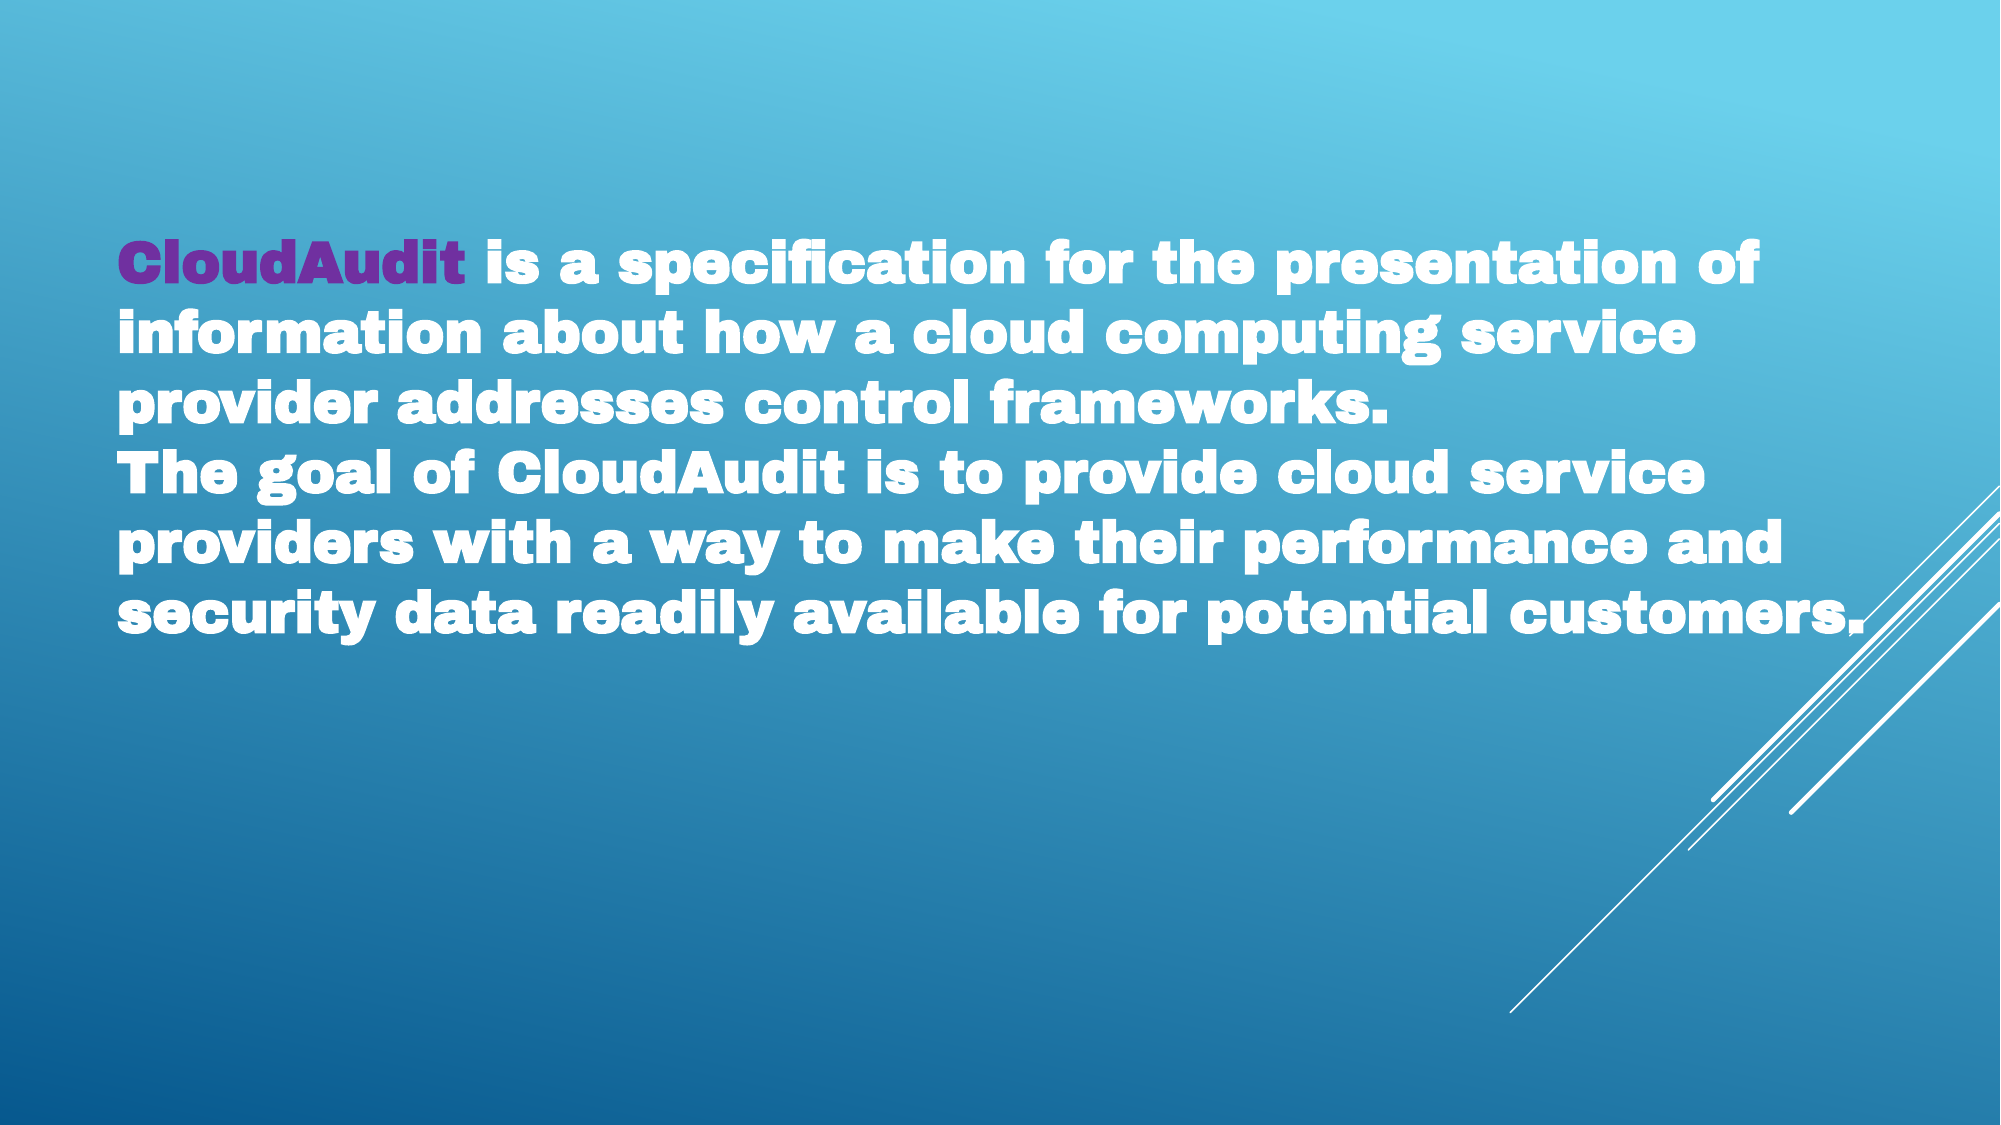

CloudAudit is a specification for the presentation of information about how a cloud computing service provider addresses control frameworks.
The goal of CloudAudit is to provide cloud service providers with a way to make their performance and security data readily available for potential customers.